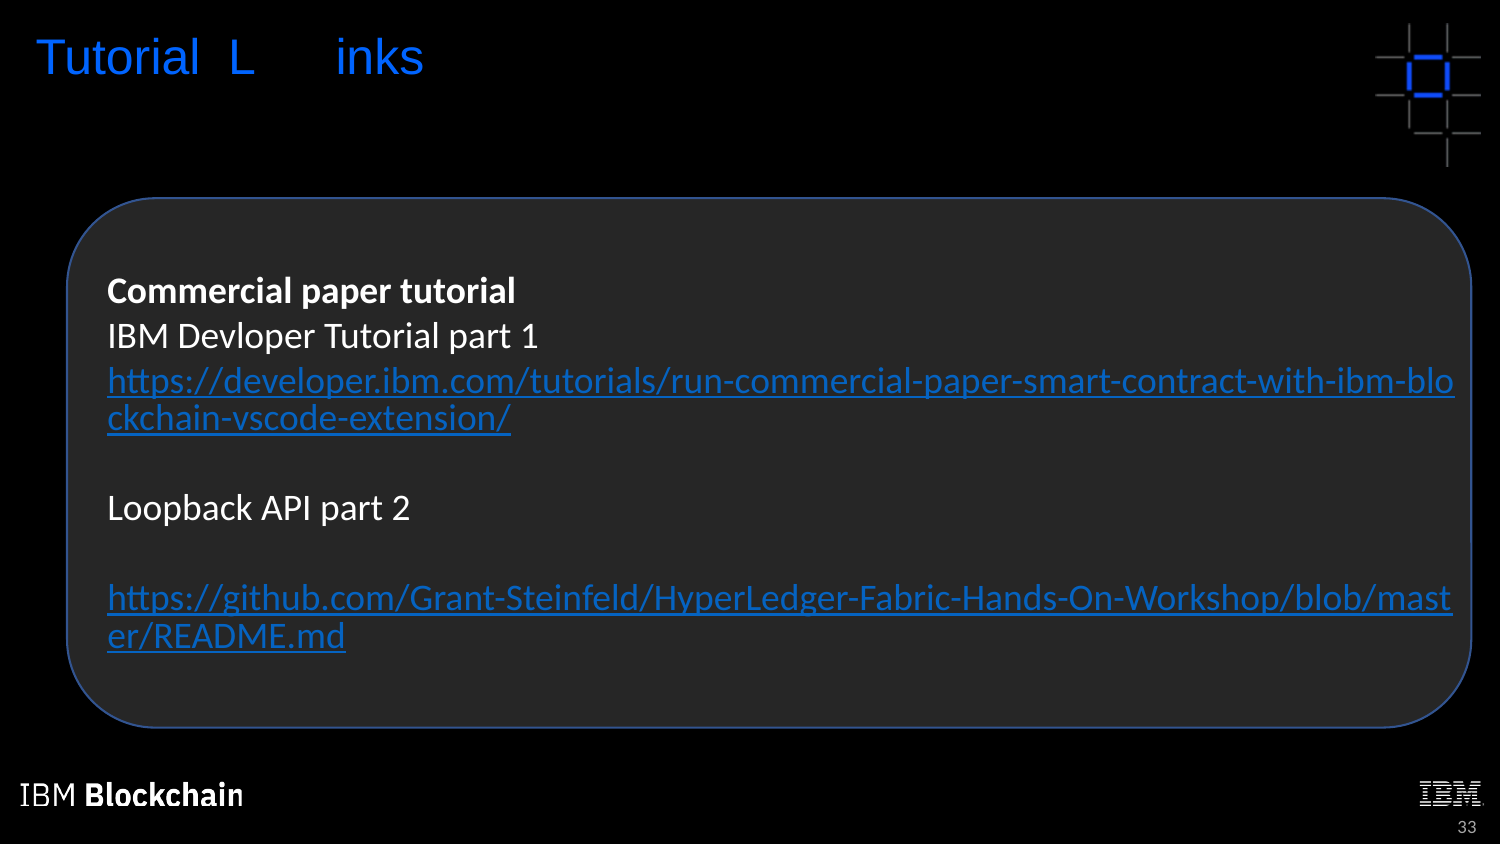

Tutorial  L	inks

Commercial paper tutorial
IBM Devloper Tutorial part 1
https://developer.ibm.com/tutorials/run-commercial-paper-smart-contract-with-ibm-blockchain-vscode-extension/

Loopback API part 2

https://github.com/Grant-Steinfeld/HyperLedger-Fabric-Hands-On-Workshop/blob/master/README.md